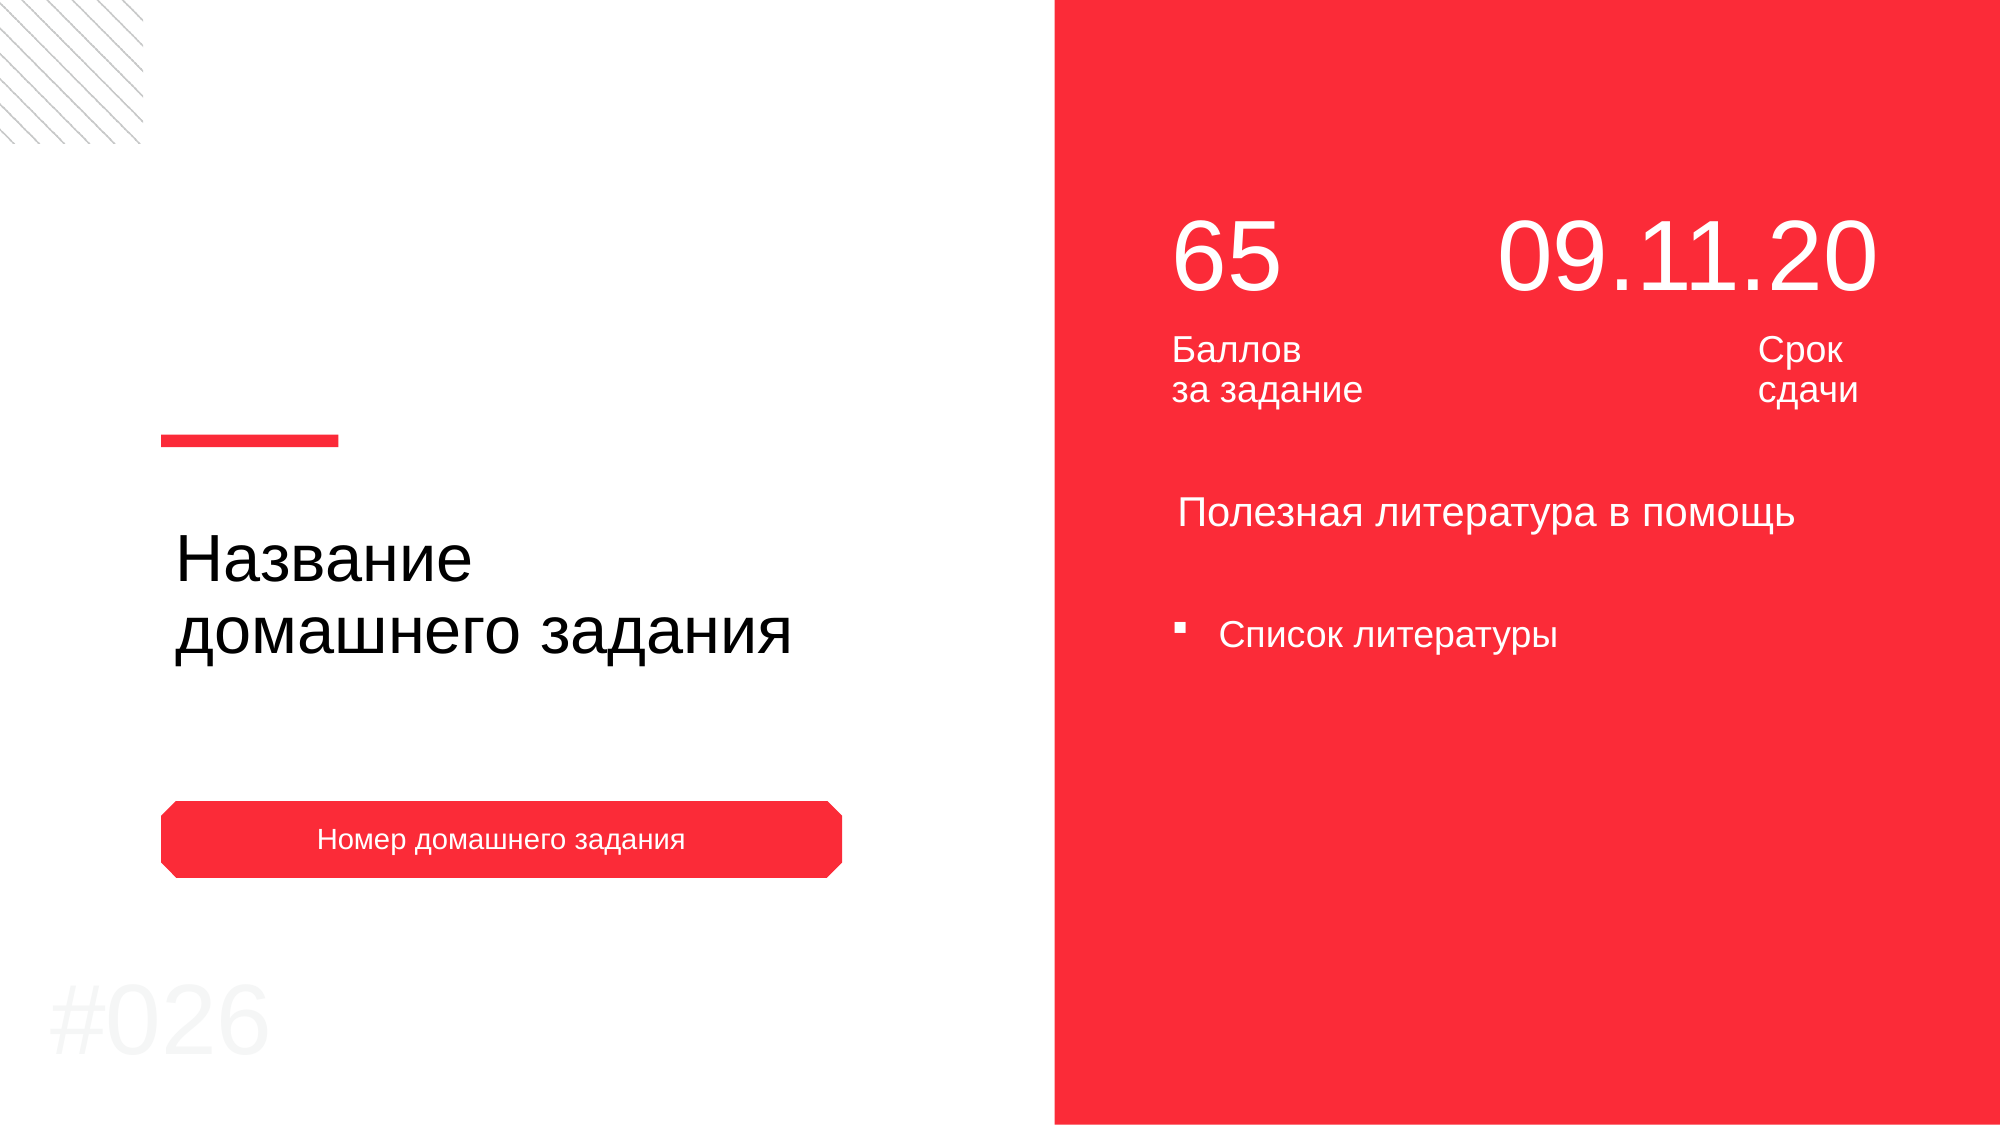

Баллов
за задание
Срок
сдачи
Полезная литература в помощь
Название домашнего задания
Список литературы
Номер домашнего задания
#026